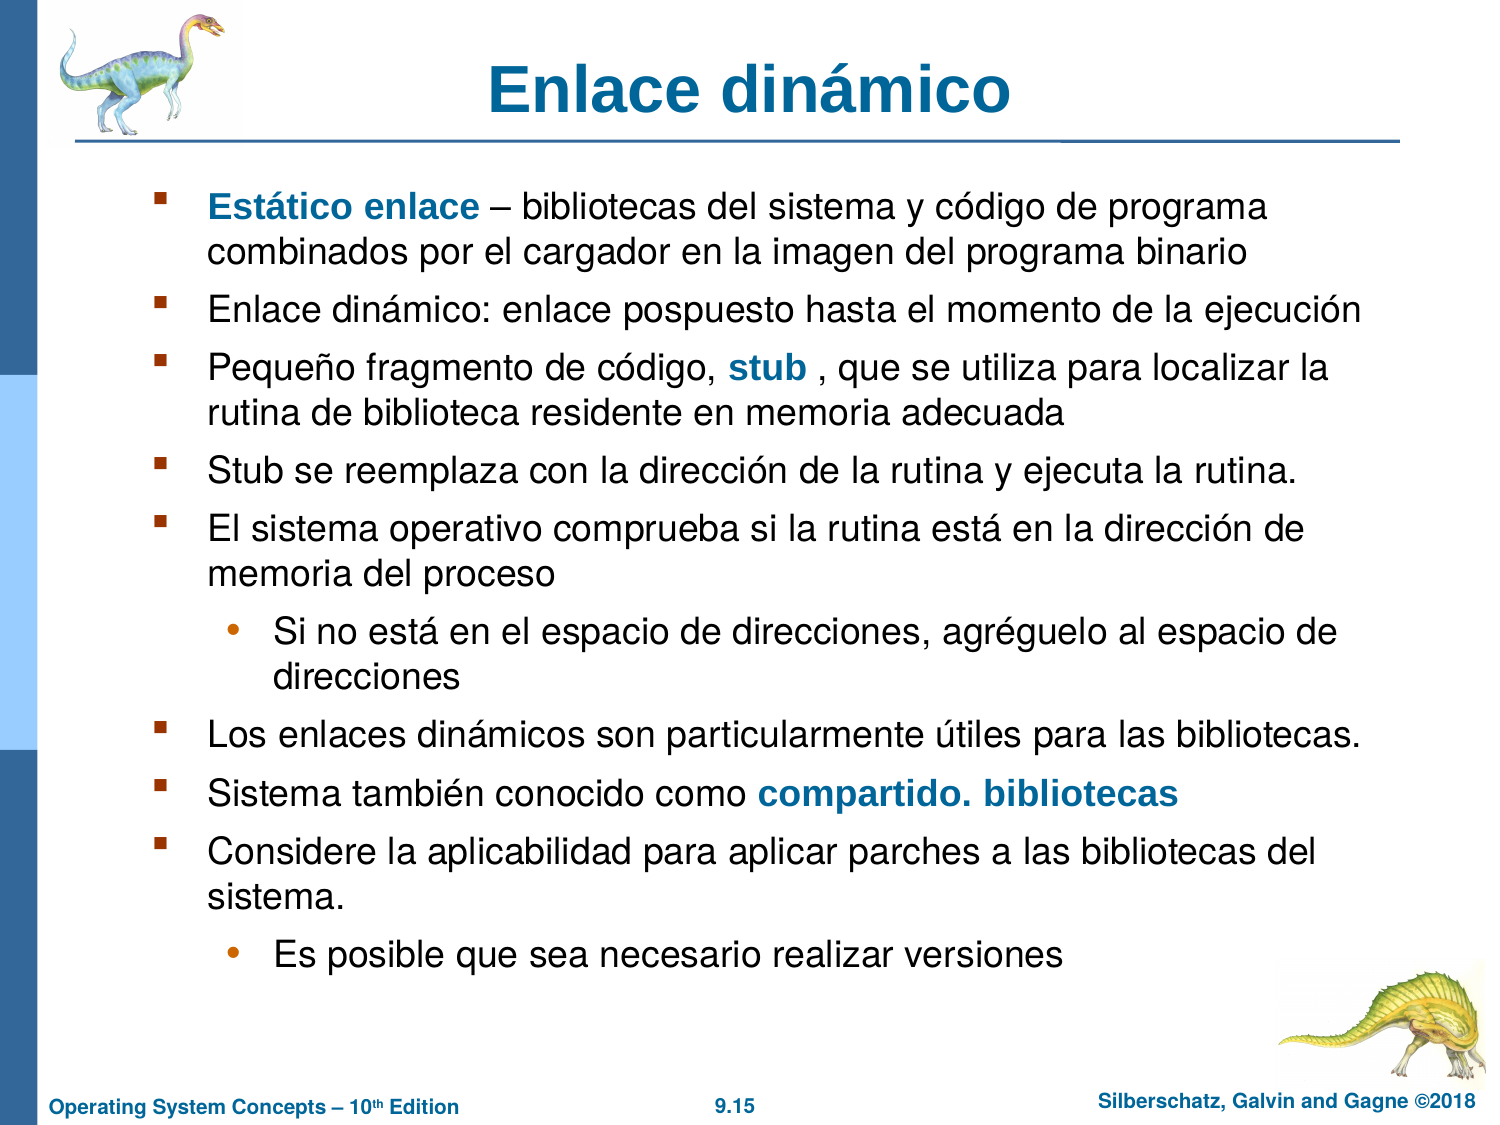

# Enlace dinámico
Estático enlace – bibliotecas del sistema y código de programa combinados por el cargador en la imagen del programa binario
Enlace dinámico: enlace pospuesto hasta el momento de la ejecución
Pequeño fragmento de código, stub , que se utiliza para localizar la rutina de biblioteca residente en memoria adecuada
Stub se reemplaza con la dirección de la rutina y ejecuta la rutina.
El sistema operativo comprueba si la rutina está en la dirección de memoria del proceso
Si no está en el espacio de direcciones, agréguelo al espacio de direcciones
Los enlaces dinámicos son particularmente útiles para las bibliotecas.
Sistema también conocido como compartido. bibliotecas
Considere la aplicabilidad para aplicar parches a las bibliotecas del sistema.
Es posible que sea necesario realizar versiones